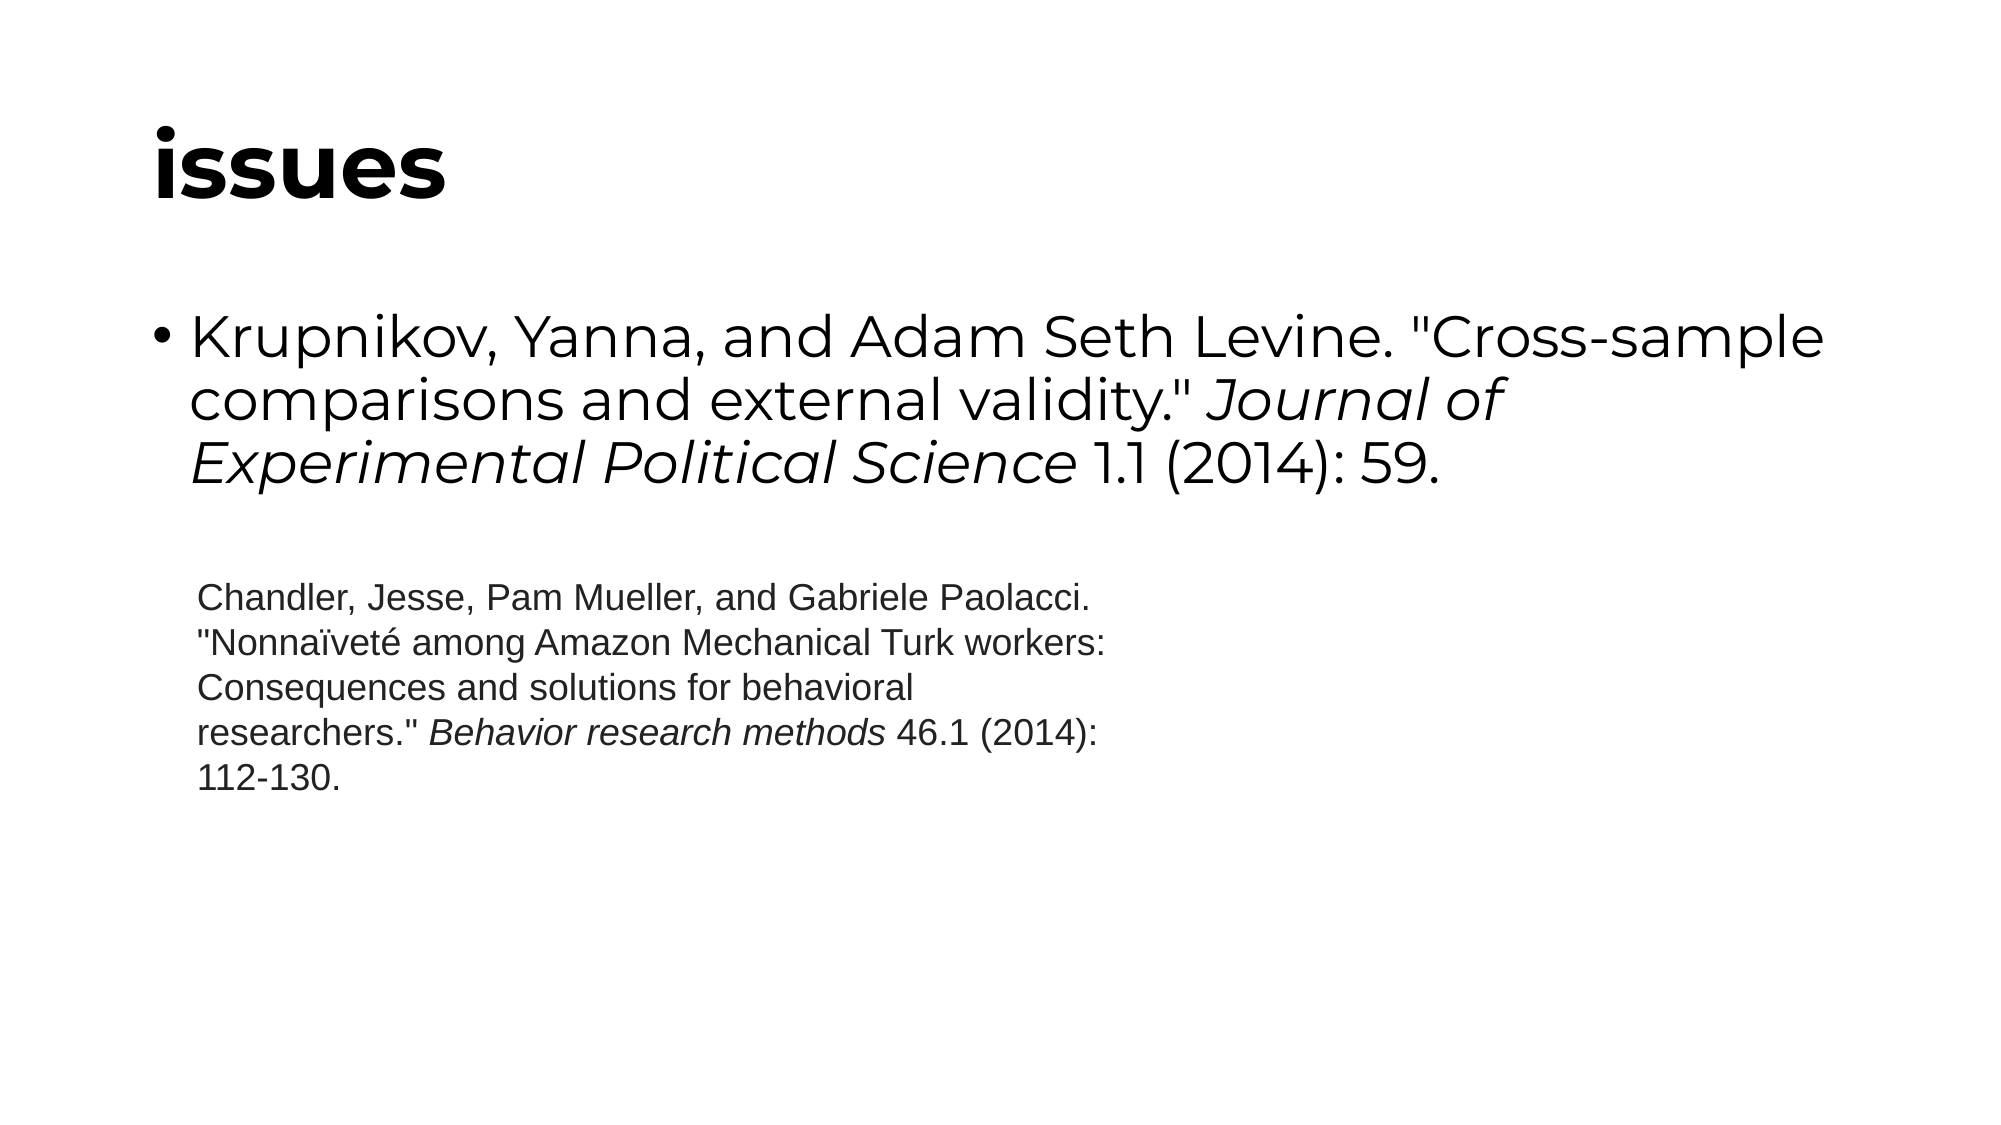

# issues
Krupnikov, Yanna, and Adam Seth Levine. "Cross-sample comparisons and external validity." Journal of Experimental Political Science 1.1 (2014): 59.
Chandler, Jesse, Pam Mueller, and Gabriele Paolacci. "Nonnaïveté among Amazon Mechanical Turk workers: Consequences and solutions for behavioral researchers." Behavior research methods 46.1 (2014): 112-130.